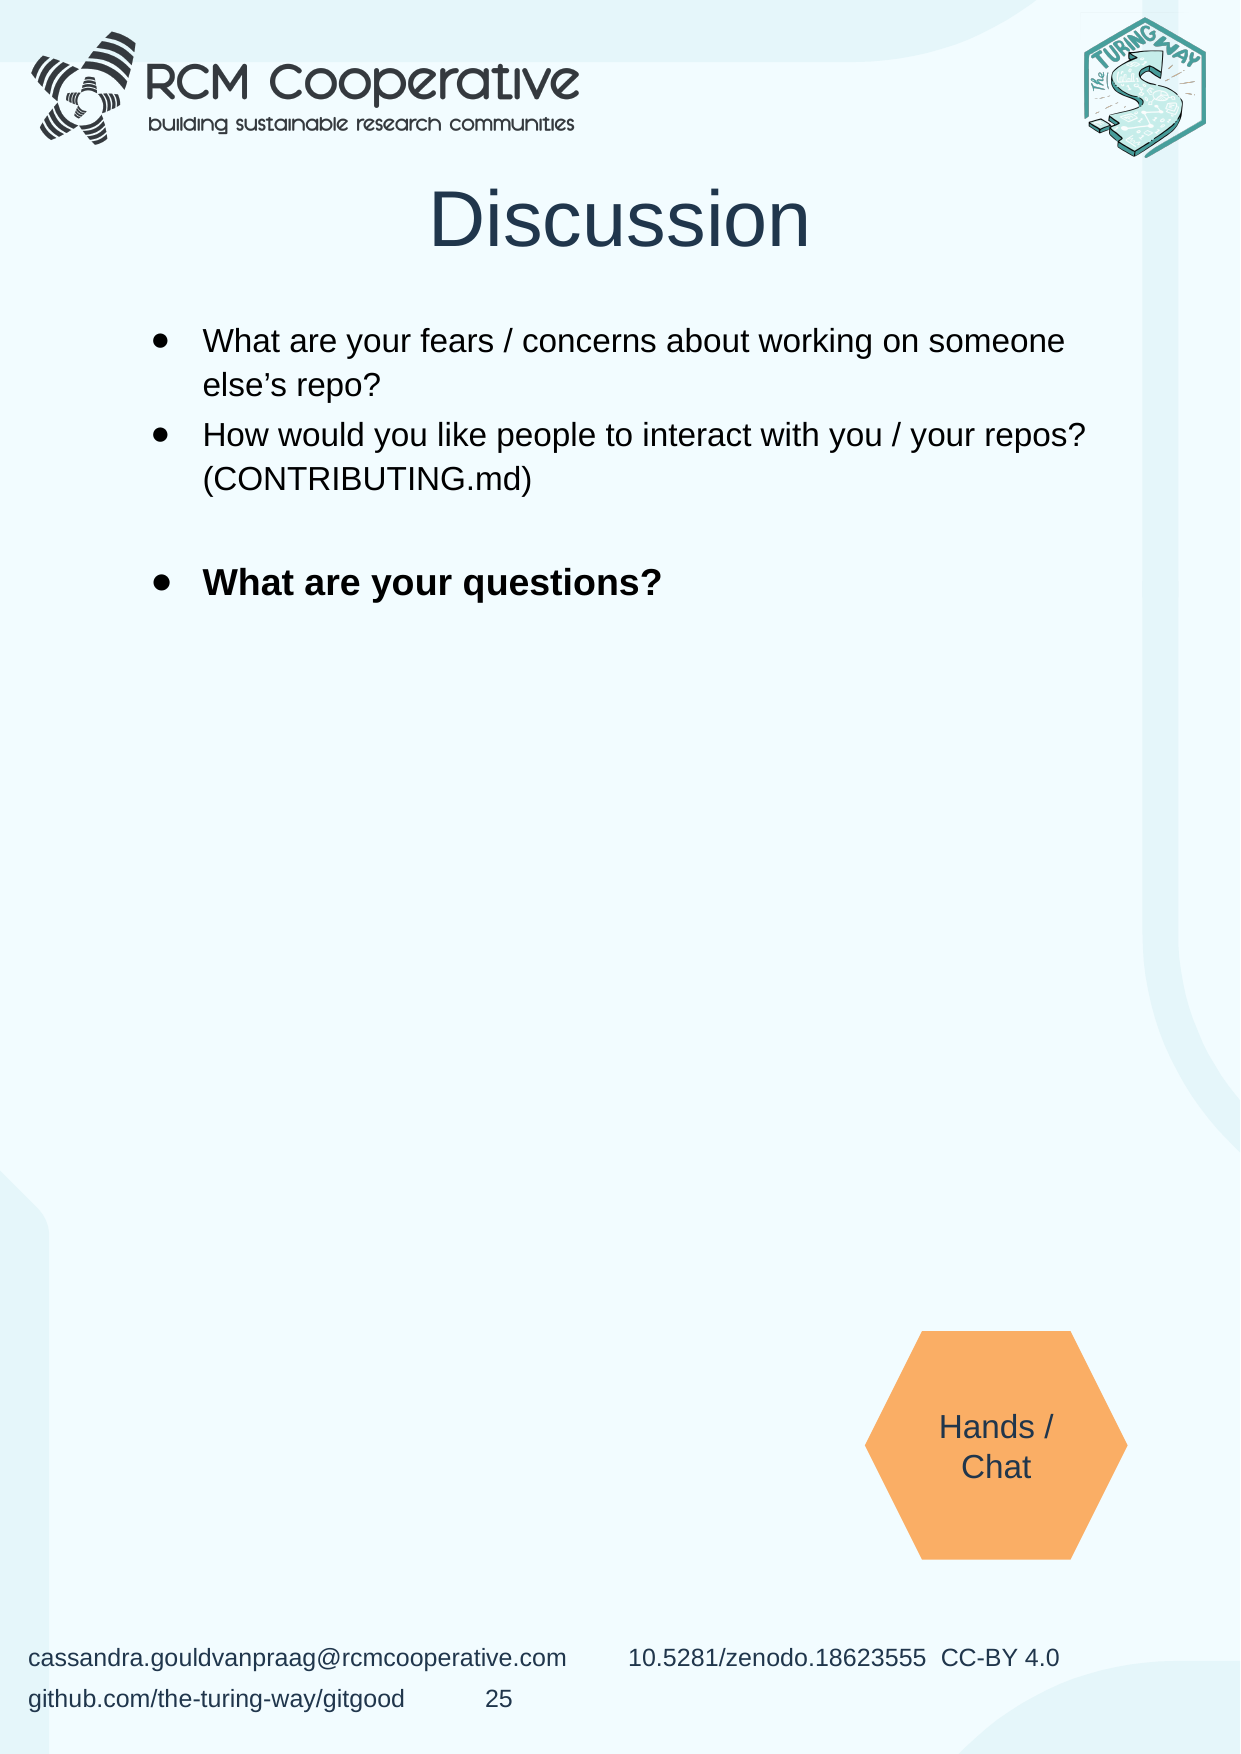

# Discussion
What are your fears / concerns about working on someone else’s repo?
How would you like people to interact with you / your repos? (CONTRIBUTING.md)

What are your questions?
Hands / Chat